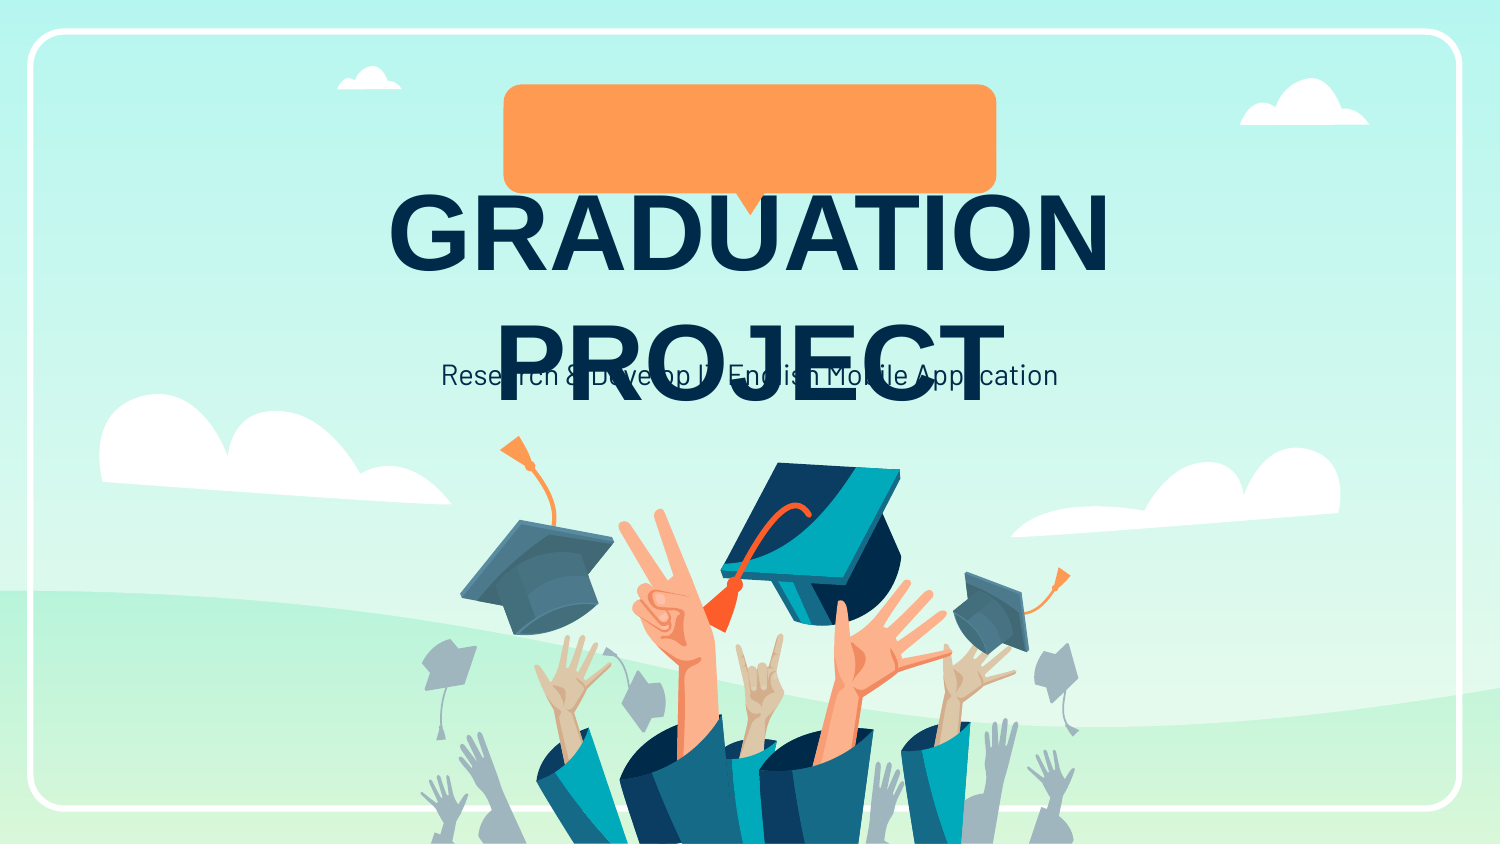

# GRADUATION PROJECT
Research & Develop IT English Mobile Application